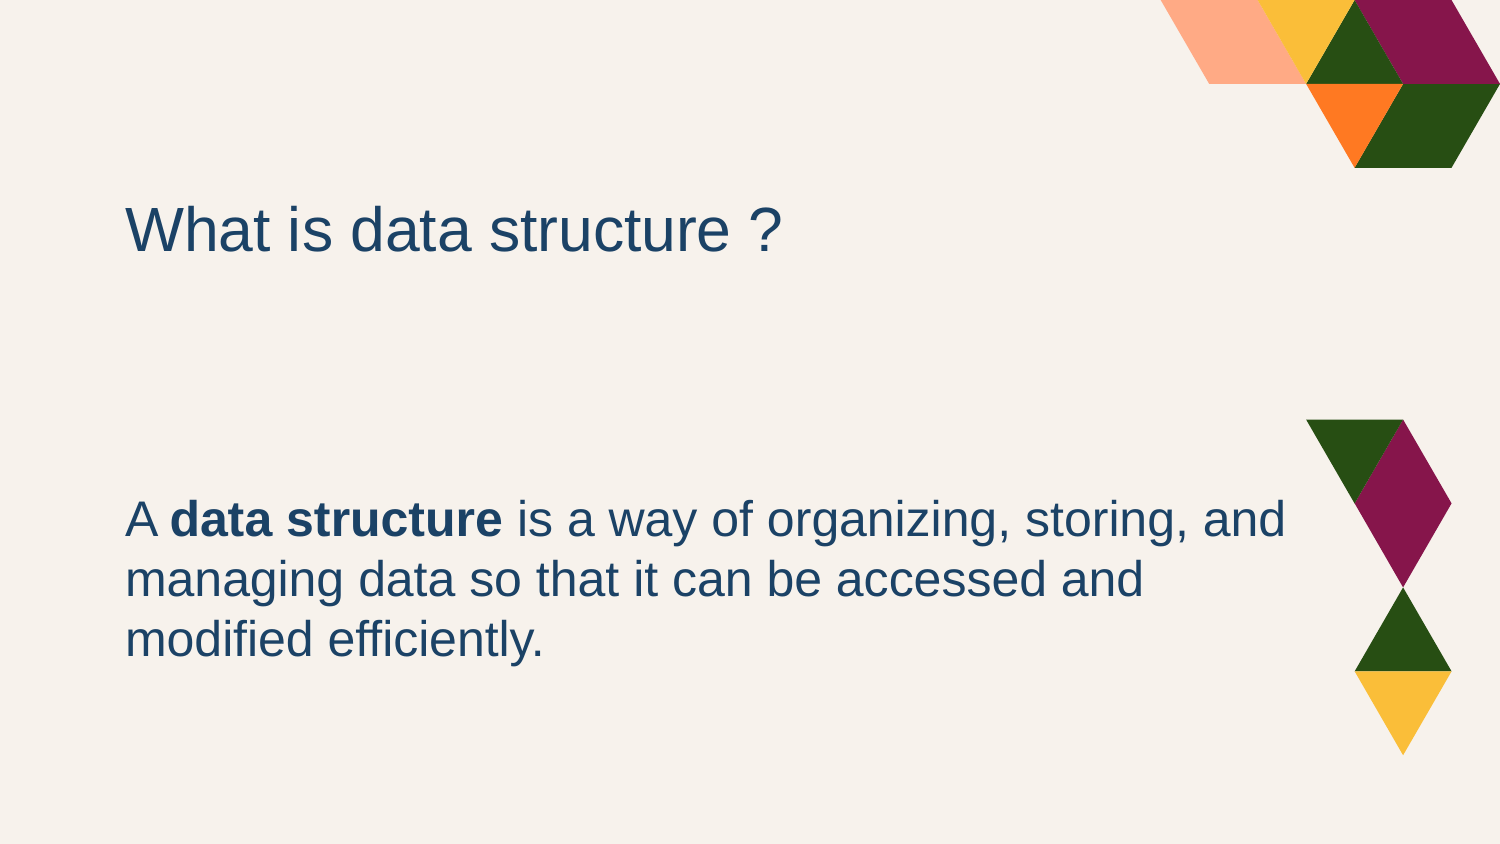

# What is data structure ?
A data structure is a way of organizing, storing, and managing data so that it can be accessed and modified efficiently.